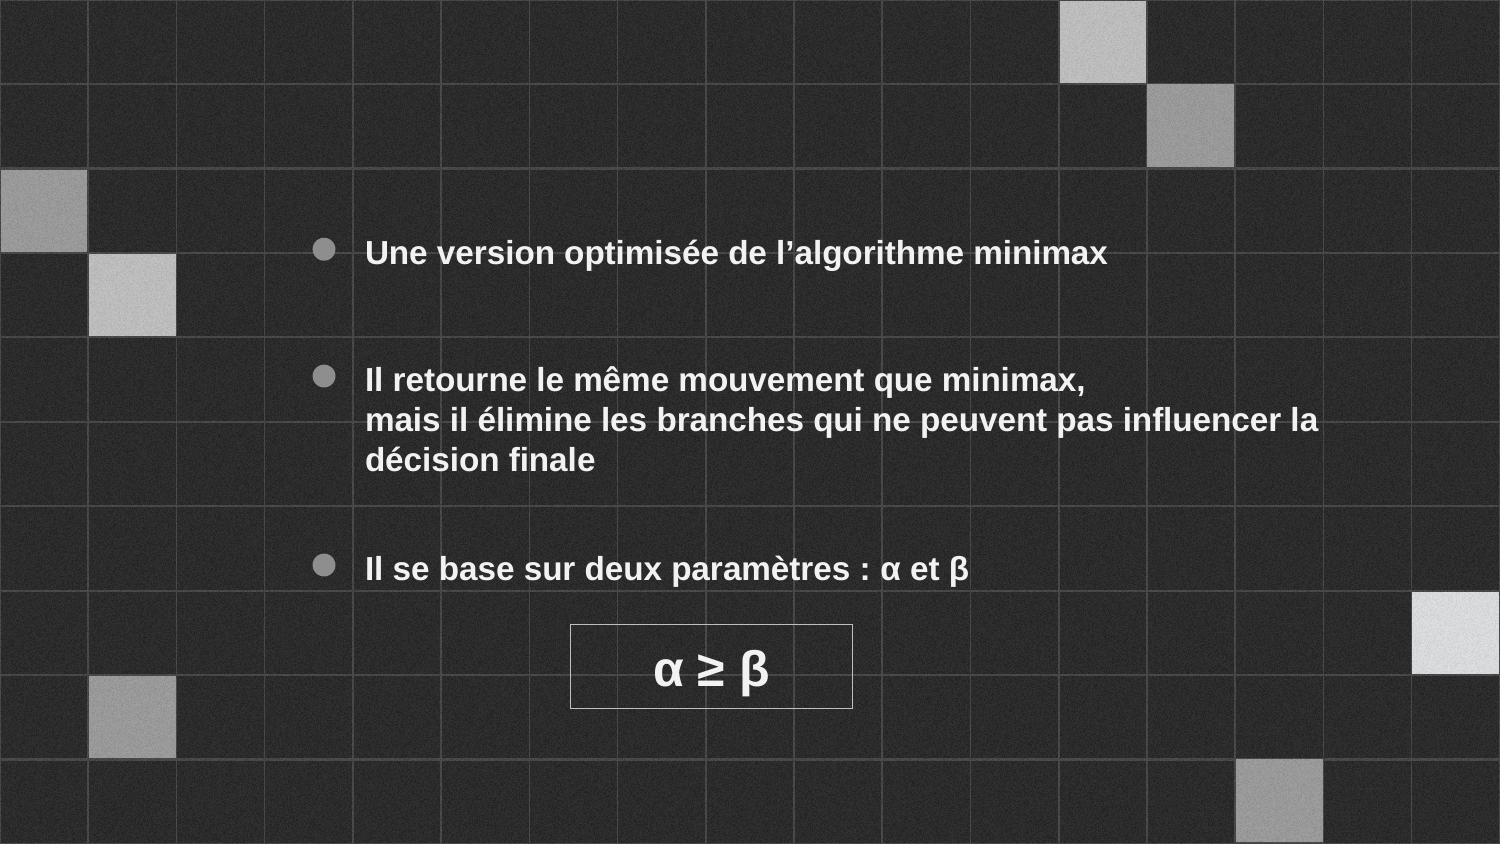

Une version optimisée de l’algorithme minimax

Il retourne le même mouvement que minimax,
mais il élimine les branches qui ne peuvent pas influencer la décision finale

Il se base sur deux paramètres : α et β

α ≥ β